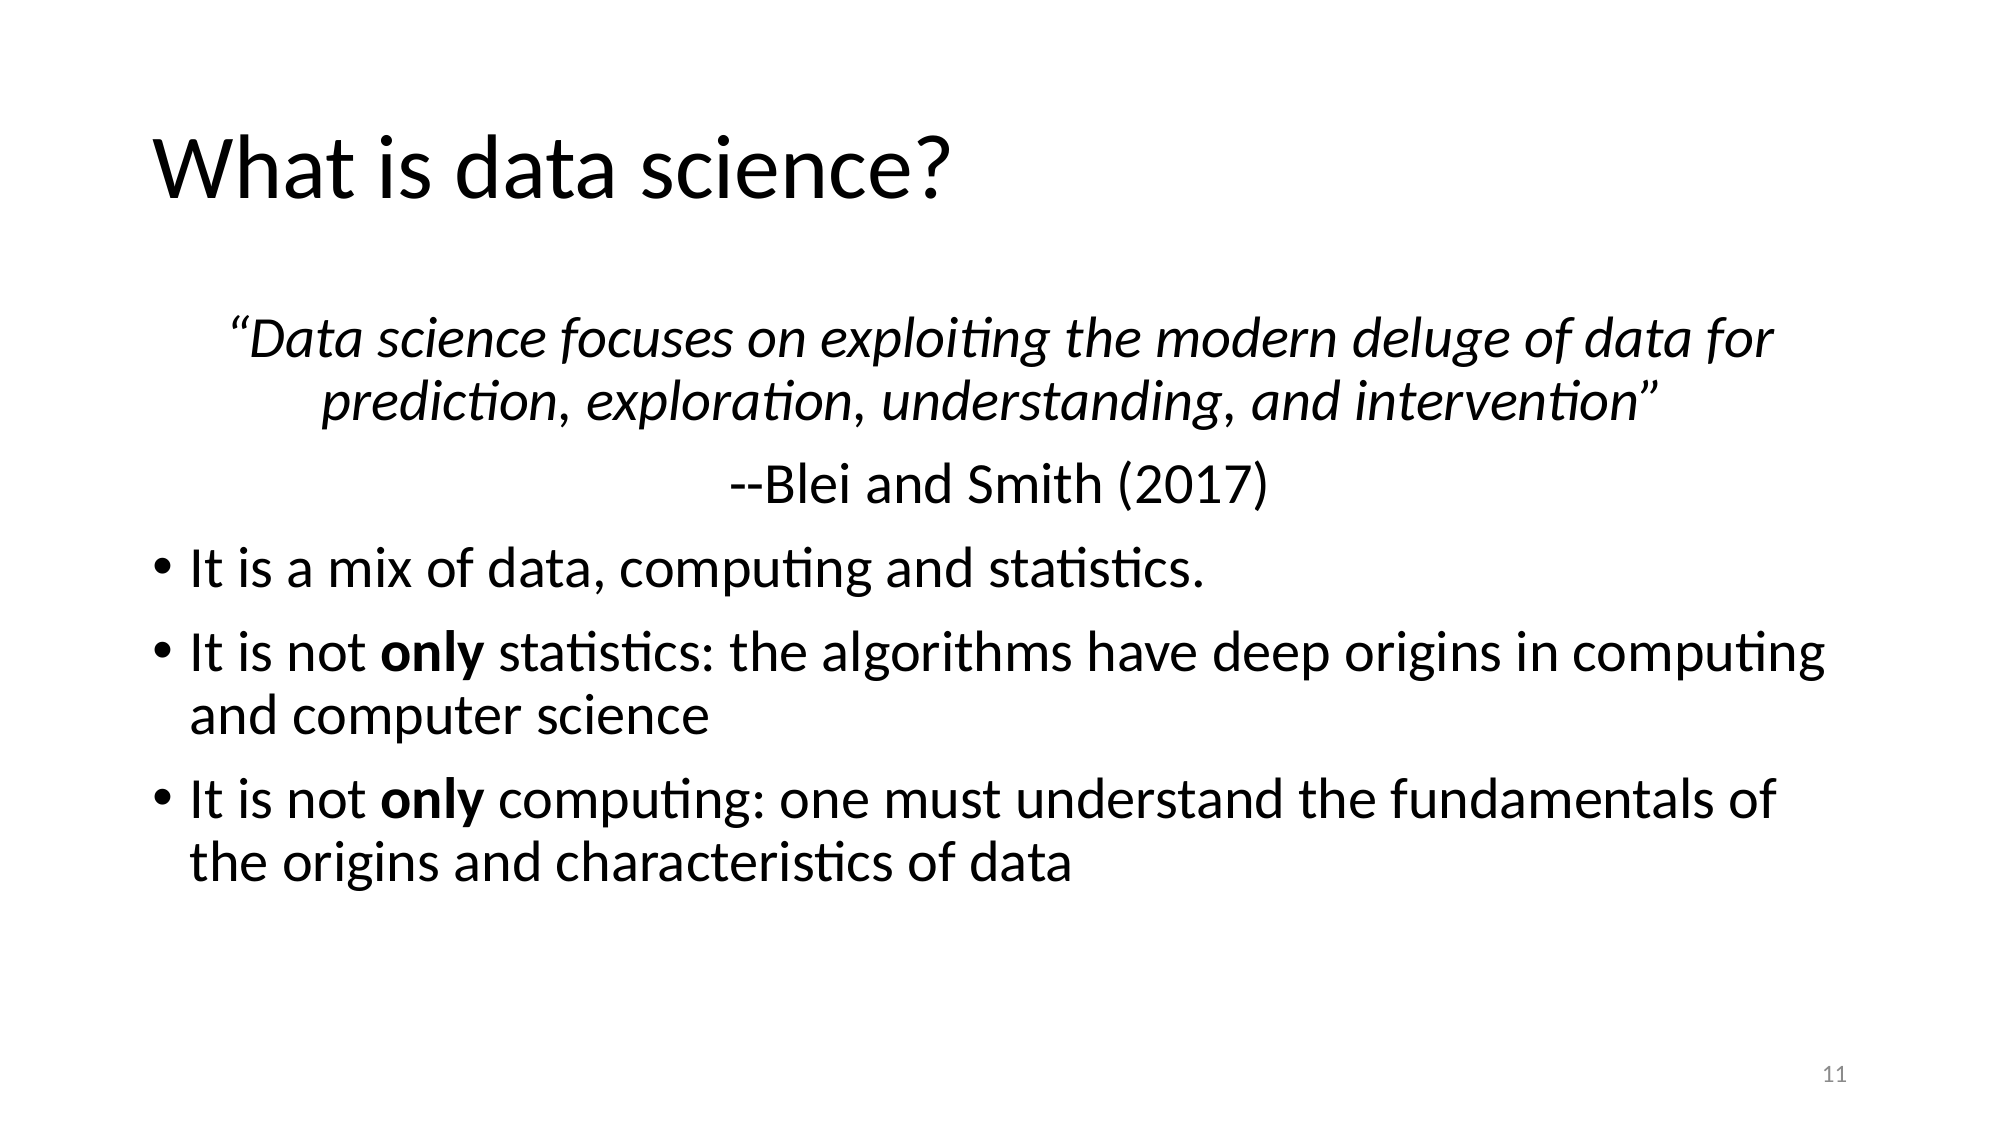

# What is data science?
“Data science focuses on exploiting the modern deluge of data for prediction, exploration, understanding, and intervention”
--Blei and Smith (2017)
It is a mix of data, computing and statistics.
It is not only statistics: the algorithms have deep origins in computing and computer science
It is not only computing: one must understand the fundamentals of the origins and characteristics of data

11